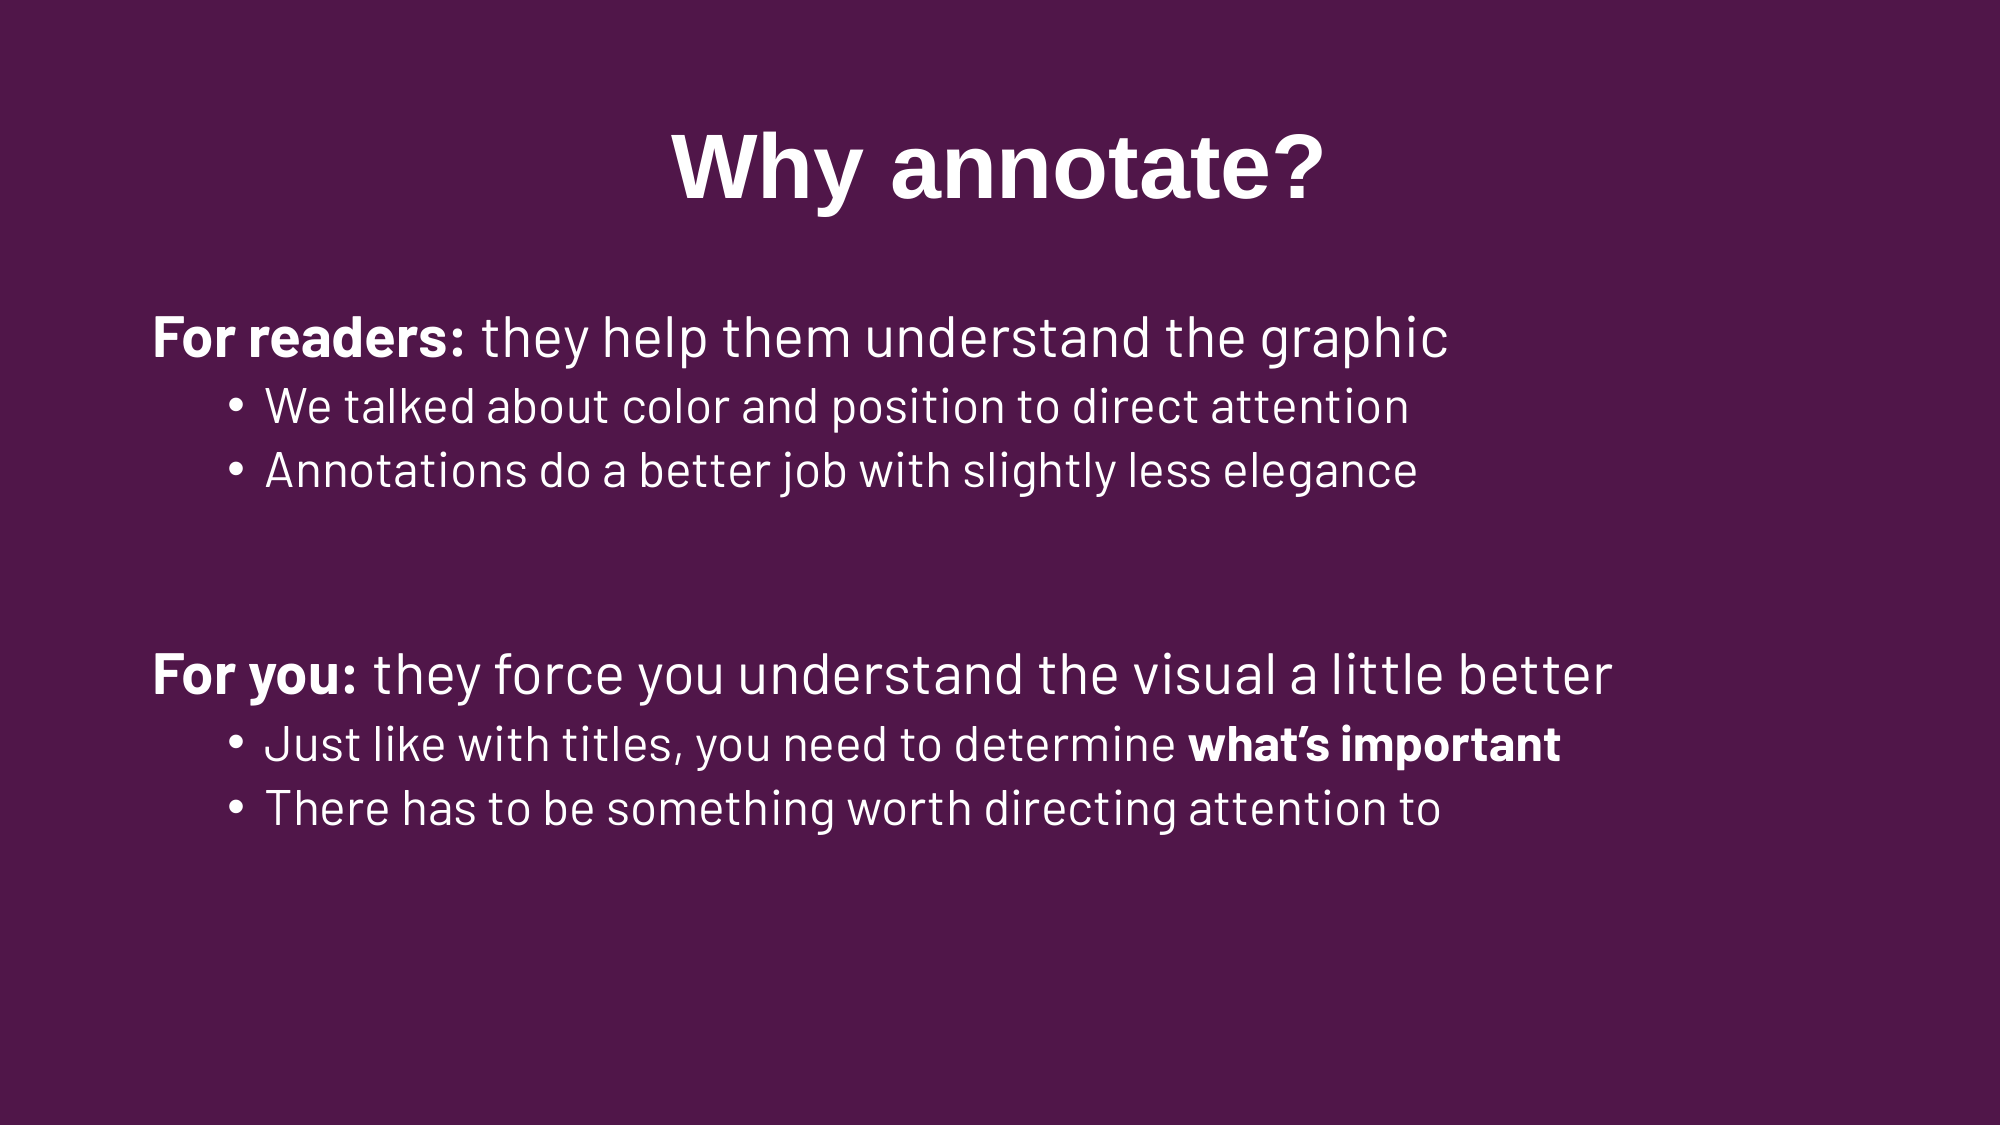

# Why annotate?
For readers: they help them understand the graphic
We talked about color and position to direct attention
Annotations do a better job with slightly less elegance
For you: they force you understand the visual a little better
Just like with titles, you need to determine what’s important
There has to be something worth directing attention to